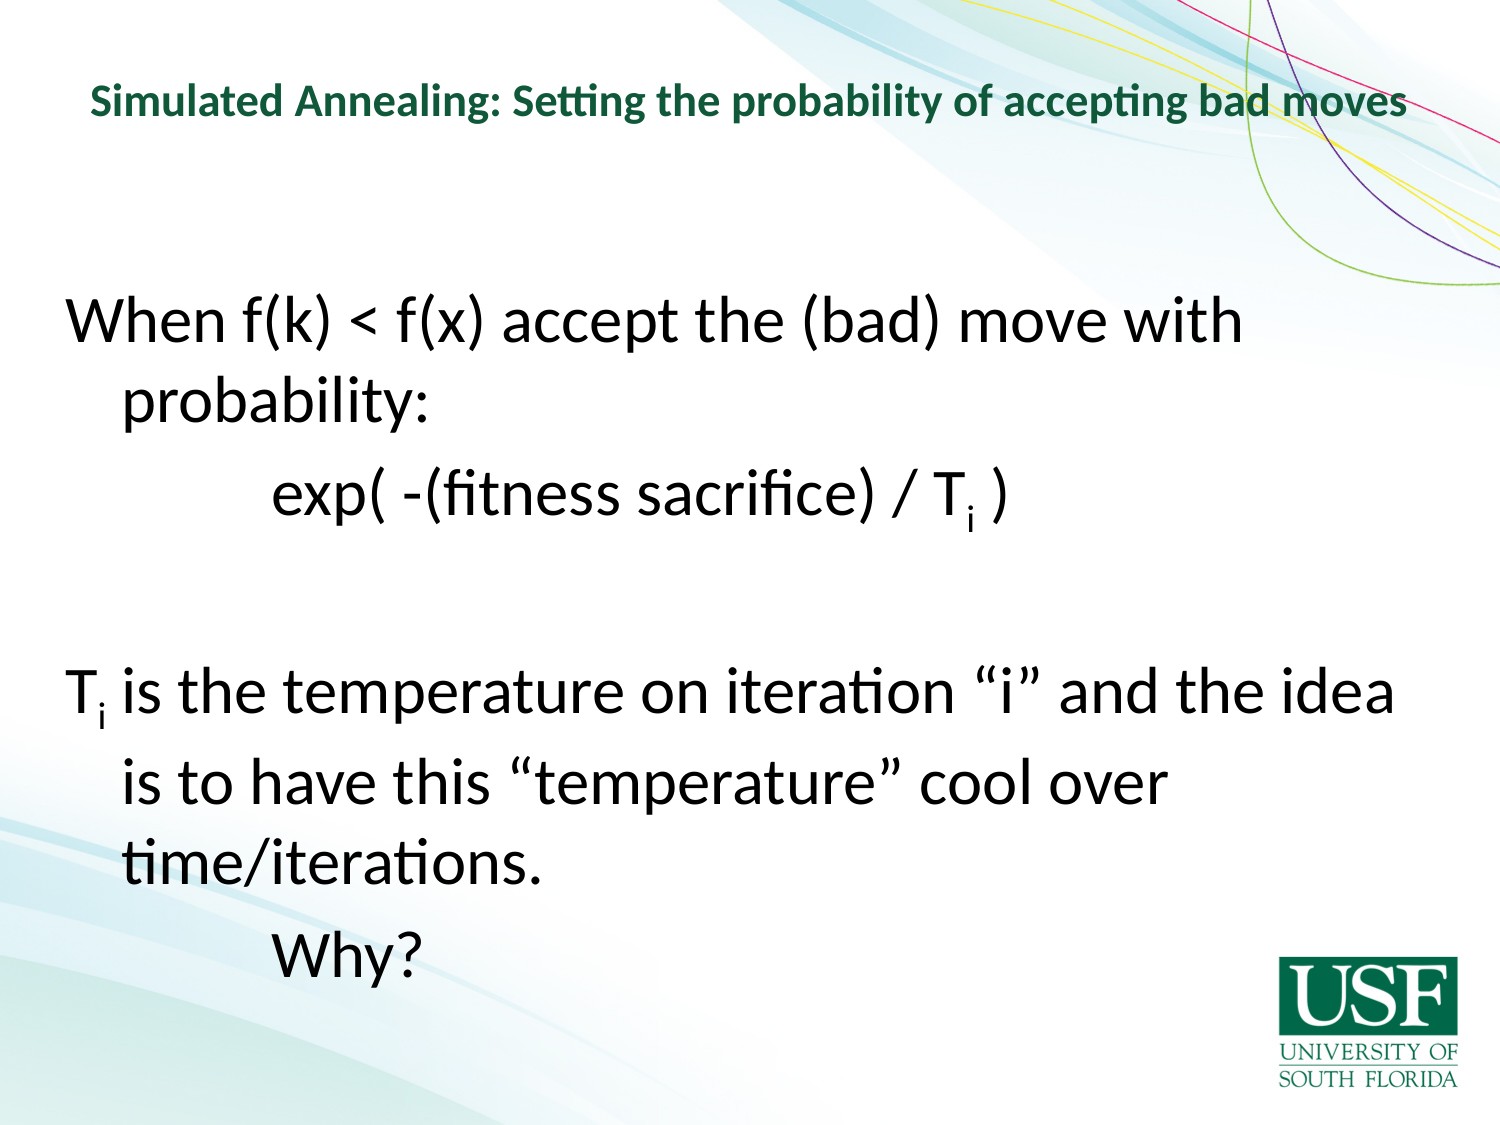

# Simulated Annealing: Setting the probability of accepting bad moves

When f(k) < f(x) accept the (bad) move with probability:
		exp( -(fitness sacrifice) / Ti )

Ti is the temperature on iteration “i” and the idea is to have this “temperature” cool over time/iterations.
		Why?